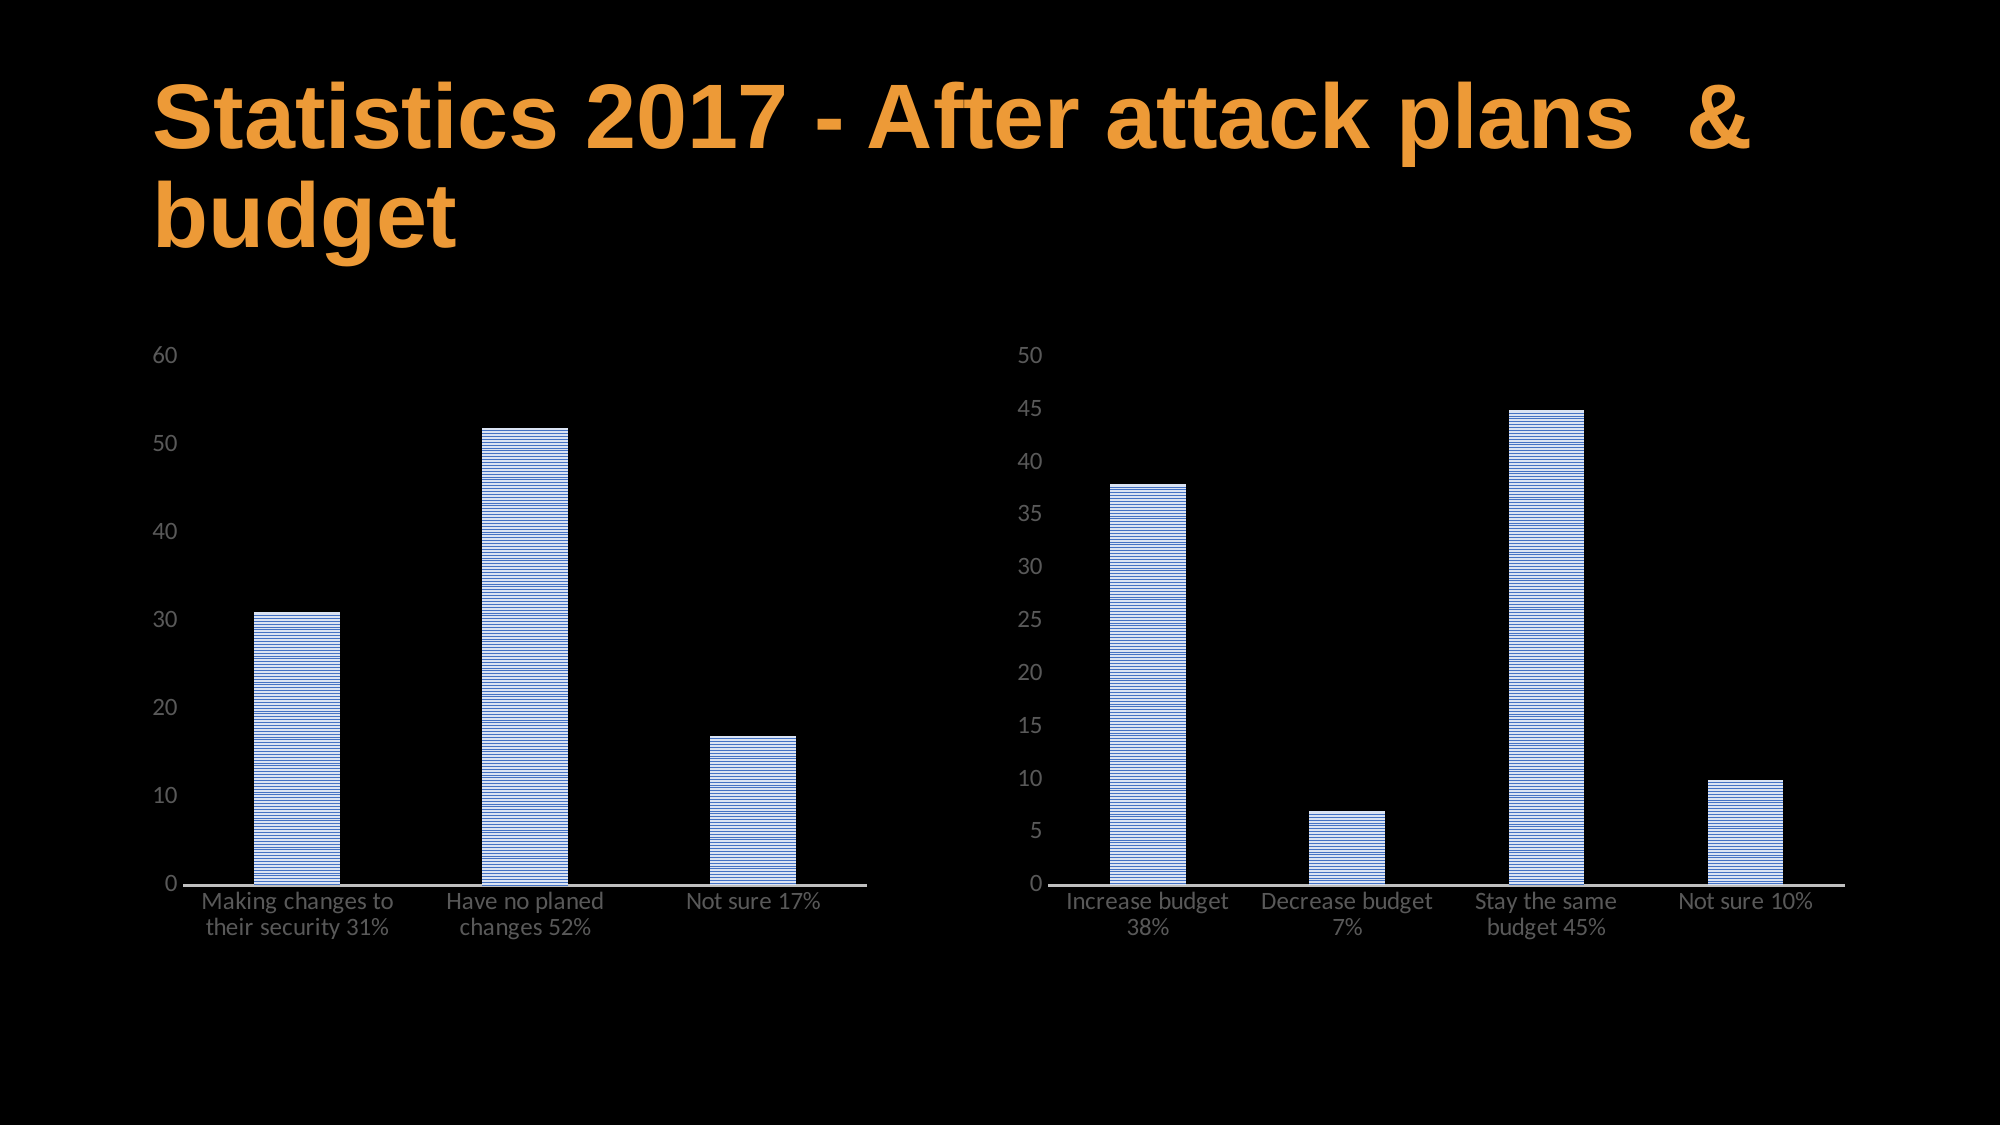

# Statistics 2017 - After attack plans  & budget

### Chart

| Category | Column1 |
|---|---|
| Making changes to their security 31% | 31.0 |
| Have no planed changes 52% | 52.0 |
| Not sure 17% | 17.0 |

### Chart

| Category | Column1 |
|---|---|
| Increase budget 38% | 38.0 |
| Decrease budget 7% | 7.0 |
| Stay the same budget 45% | 45.0 |
| Not sure 10% | 10.0 |